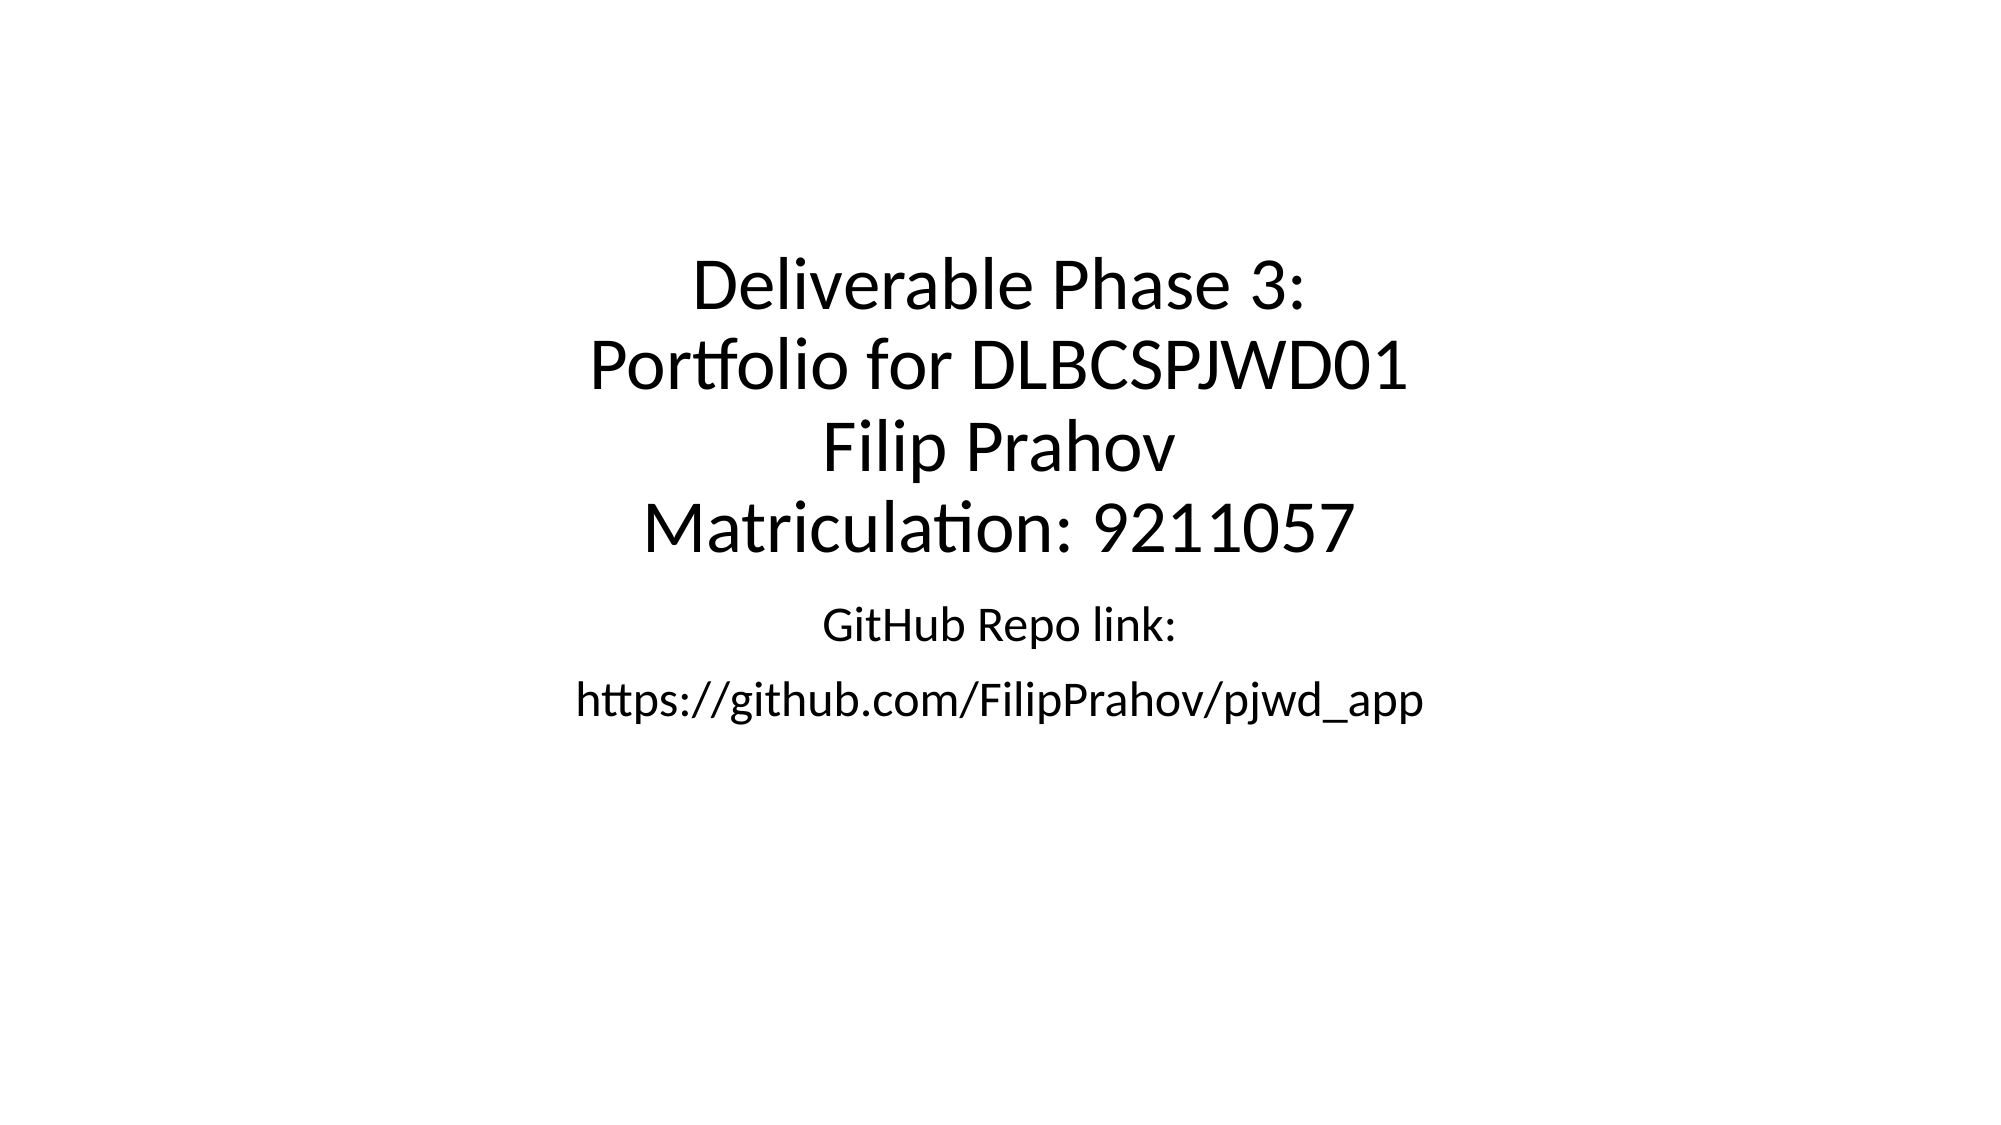

# Deliverable Phase 3: Portfolio for DLBCSPJWD01 Filip Prahov Matriculation: 9211057
GitHub Repo link:
https://github.com/FilipPrahov/pjwd_app